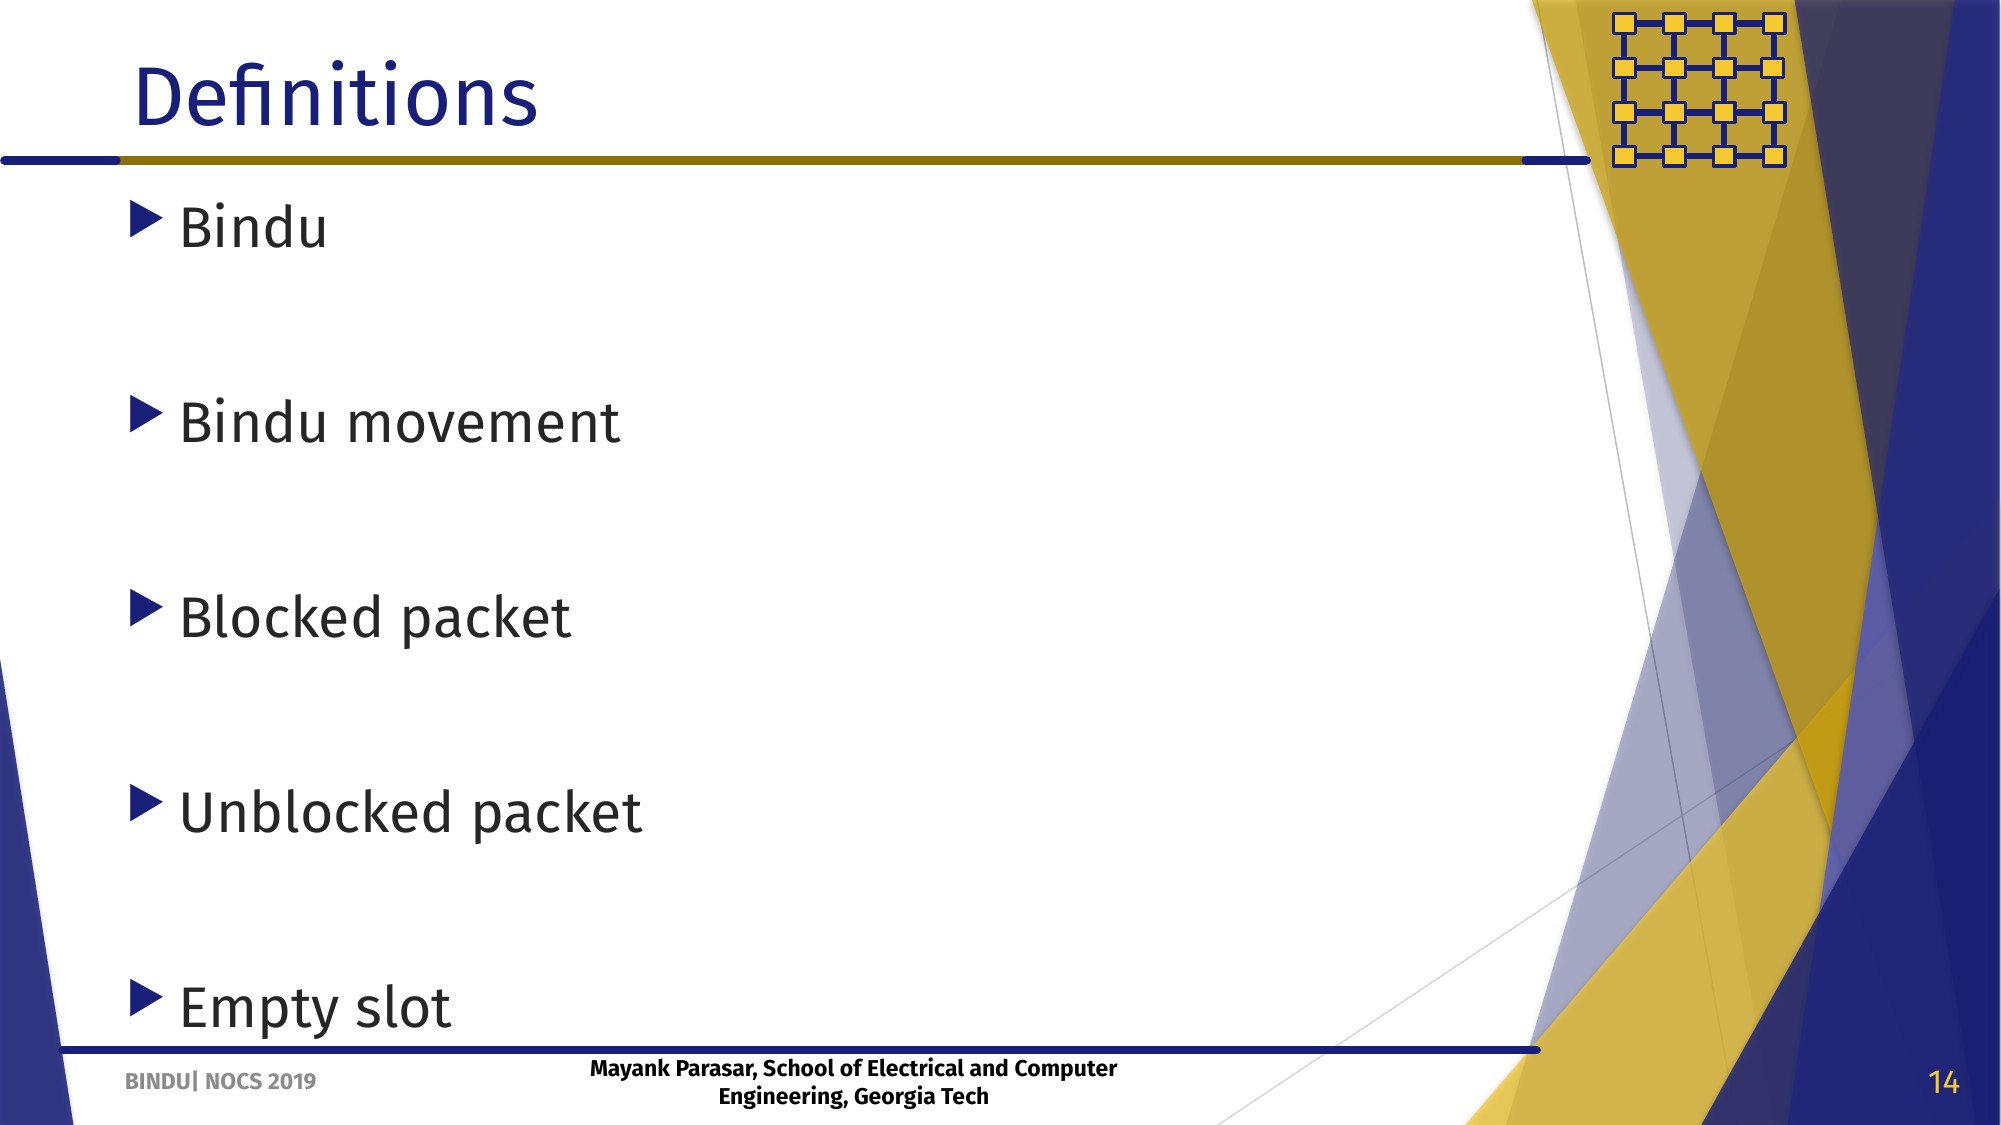

# Definitions
Bindu

Bindu movement

Blocked packet

Unblocked packet

Empty slot
14
BINDU| NOCS 2019